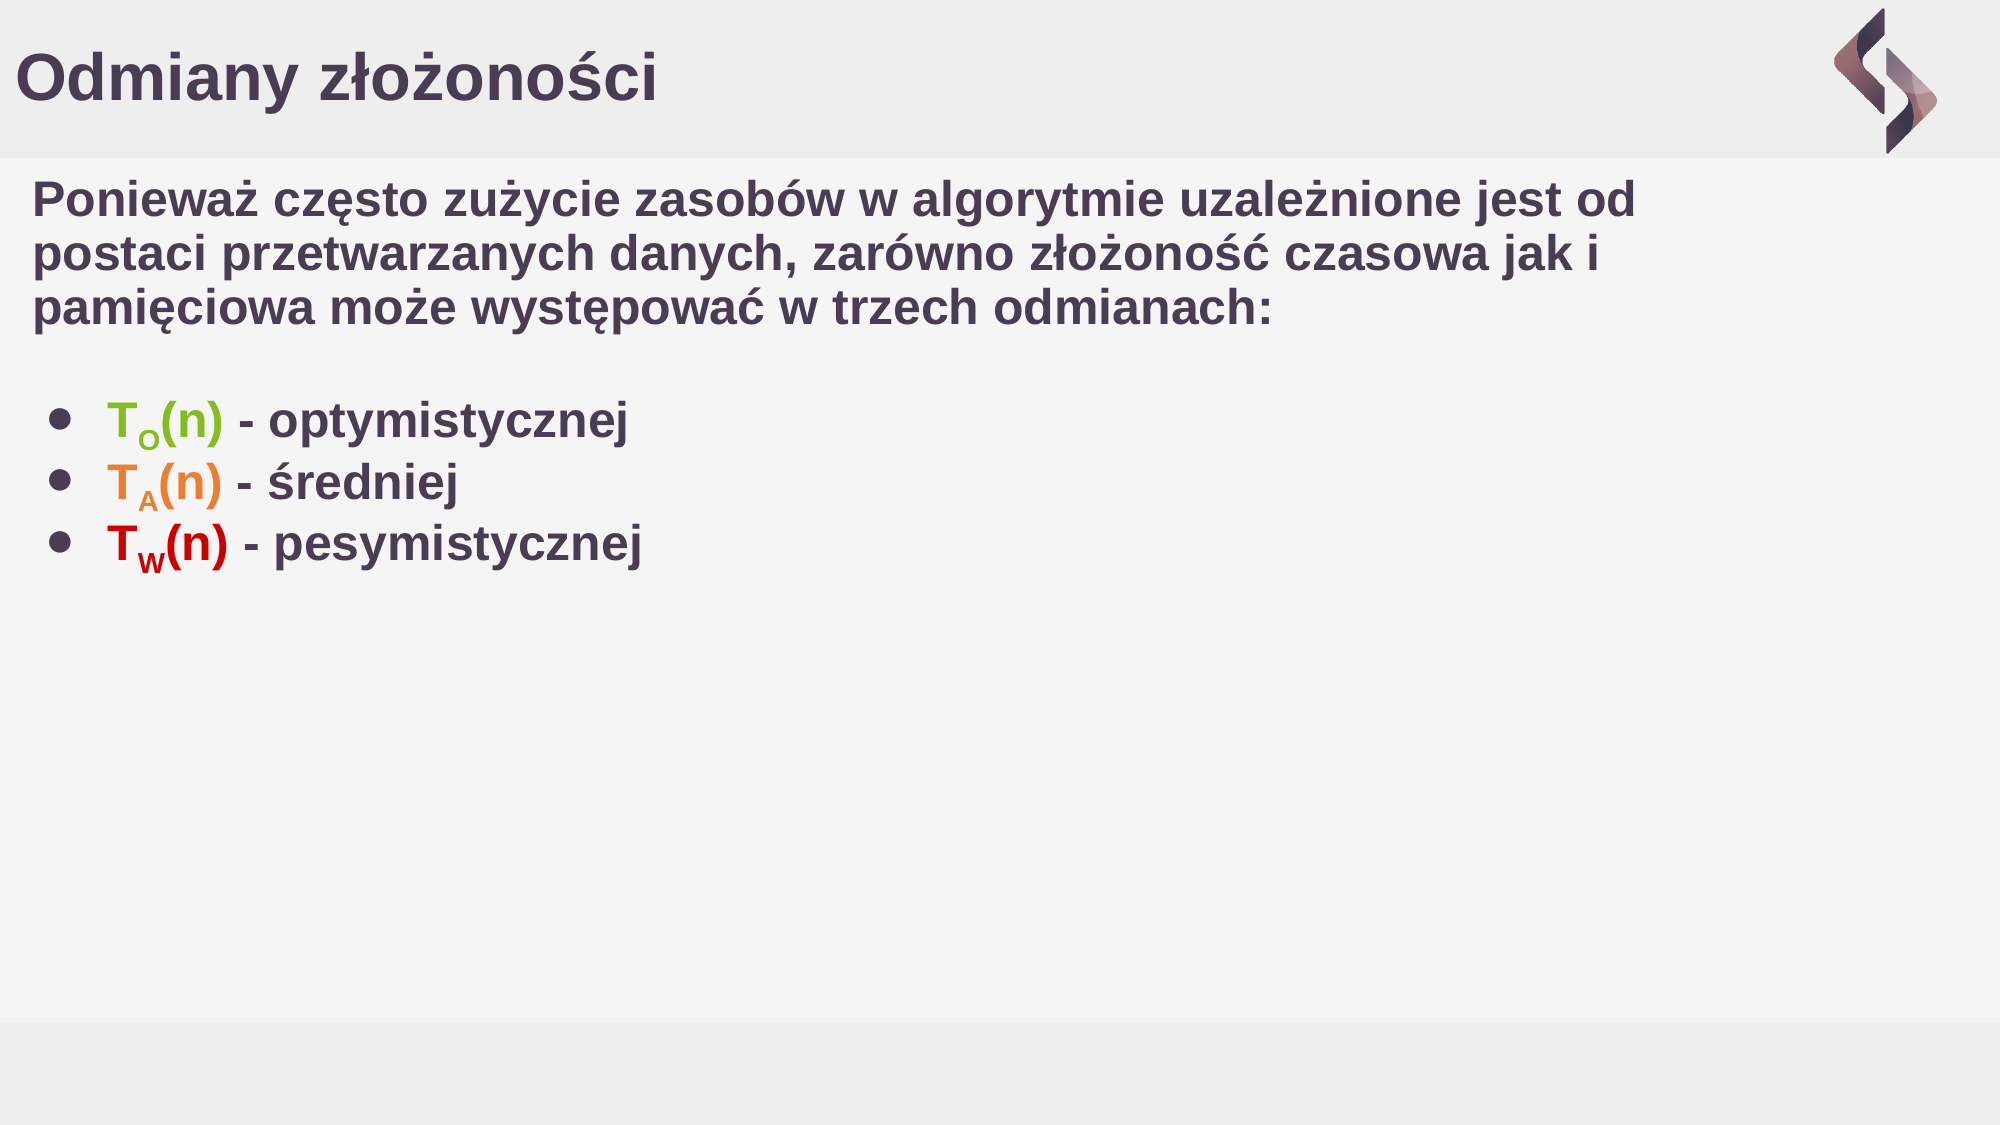

# Odmiany złożoności
Ponieważ często zużycie zasobów w algorytmie uzależnione jest od postaci przetwarzanych danych, zarówno złożoność czasowa jak i pamięciowa może występować w trzech odmianach:

TO(n) - optymistycznej
TA(n) - średniej
TW(n) - pesymistycznej